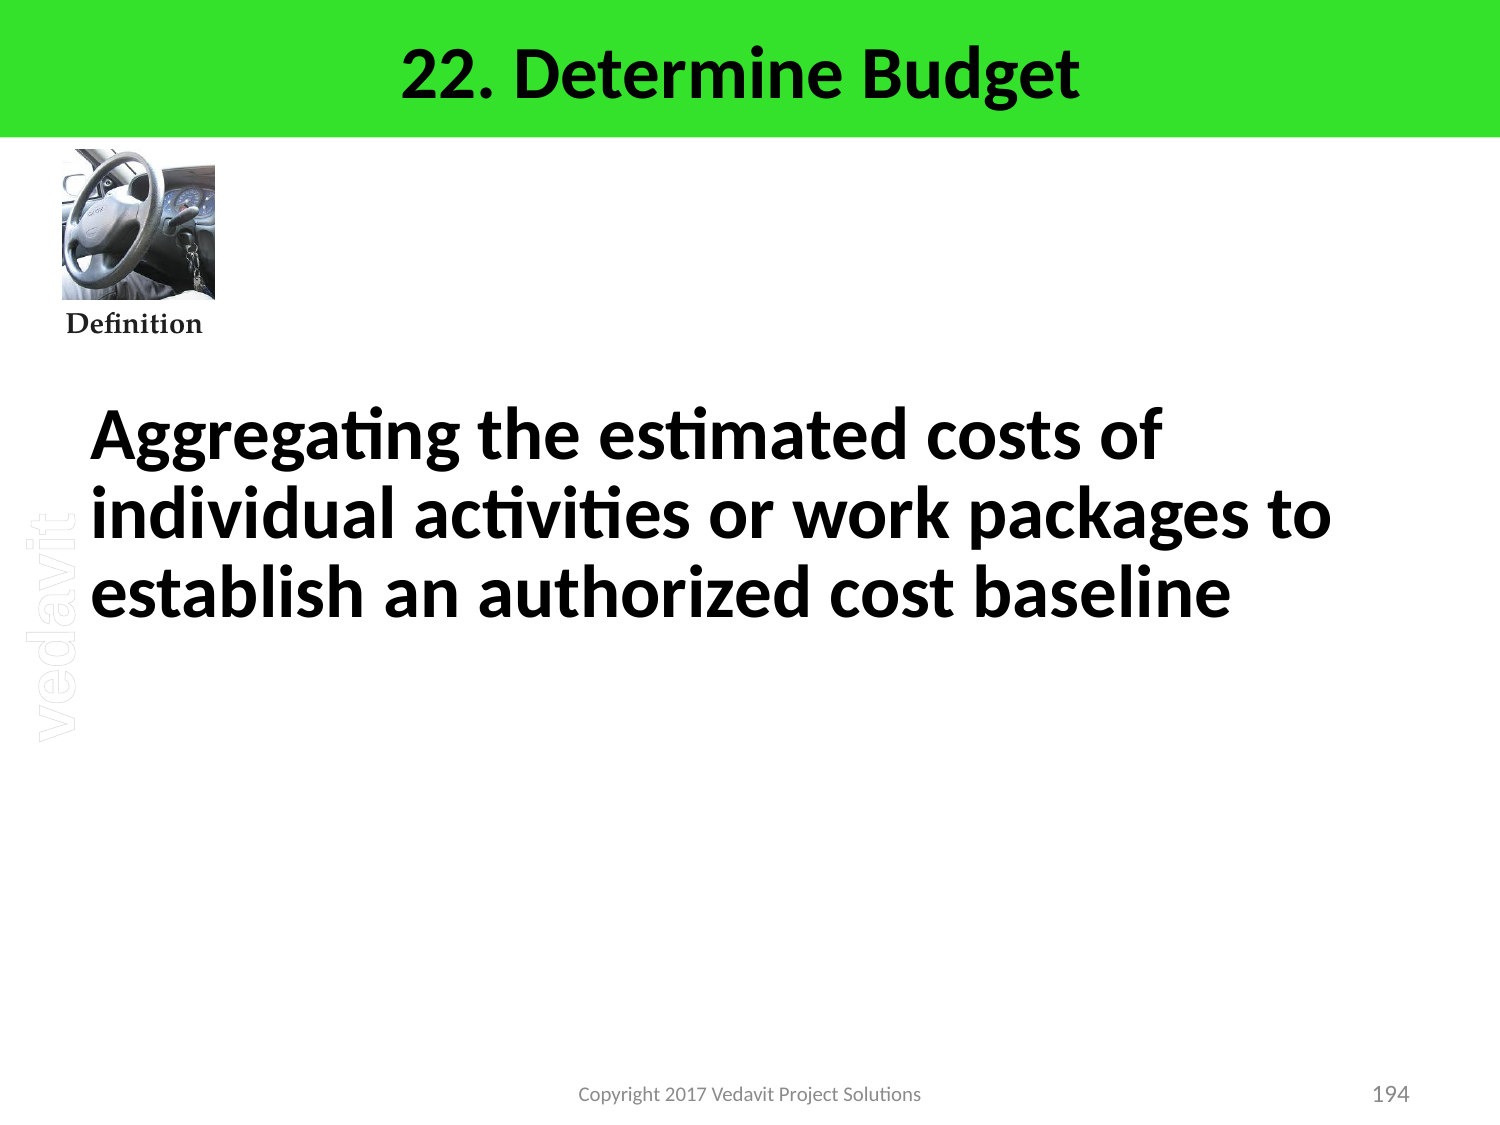

# 22. Determine Budget
Aggregating the estimated costs of individual activities or work packages to establish an authorized cost baseline
Copyright 2017 Vedavit Project Solutions
194